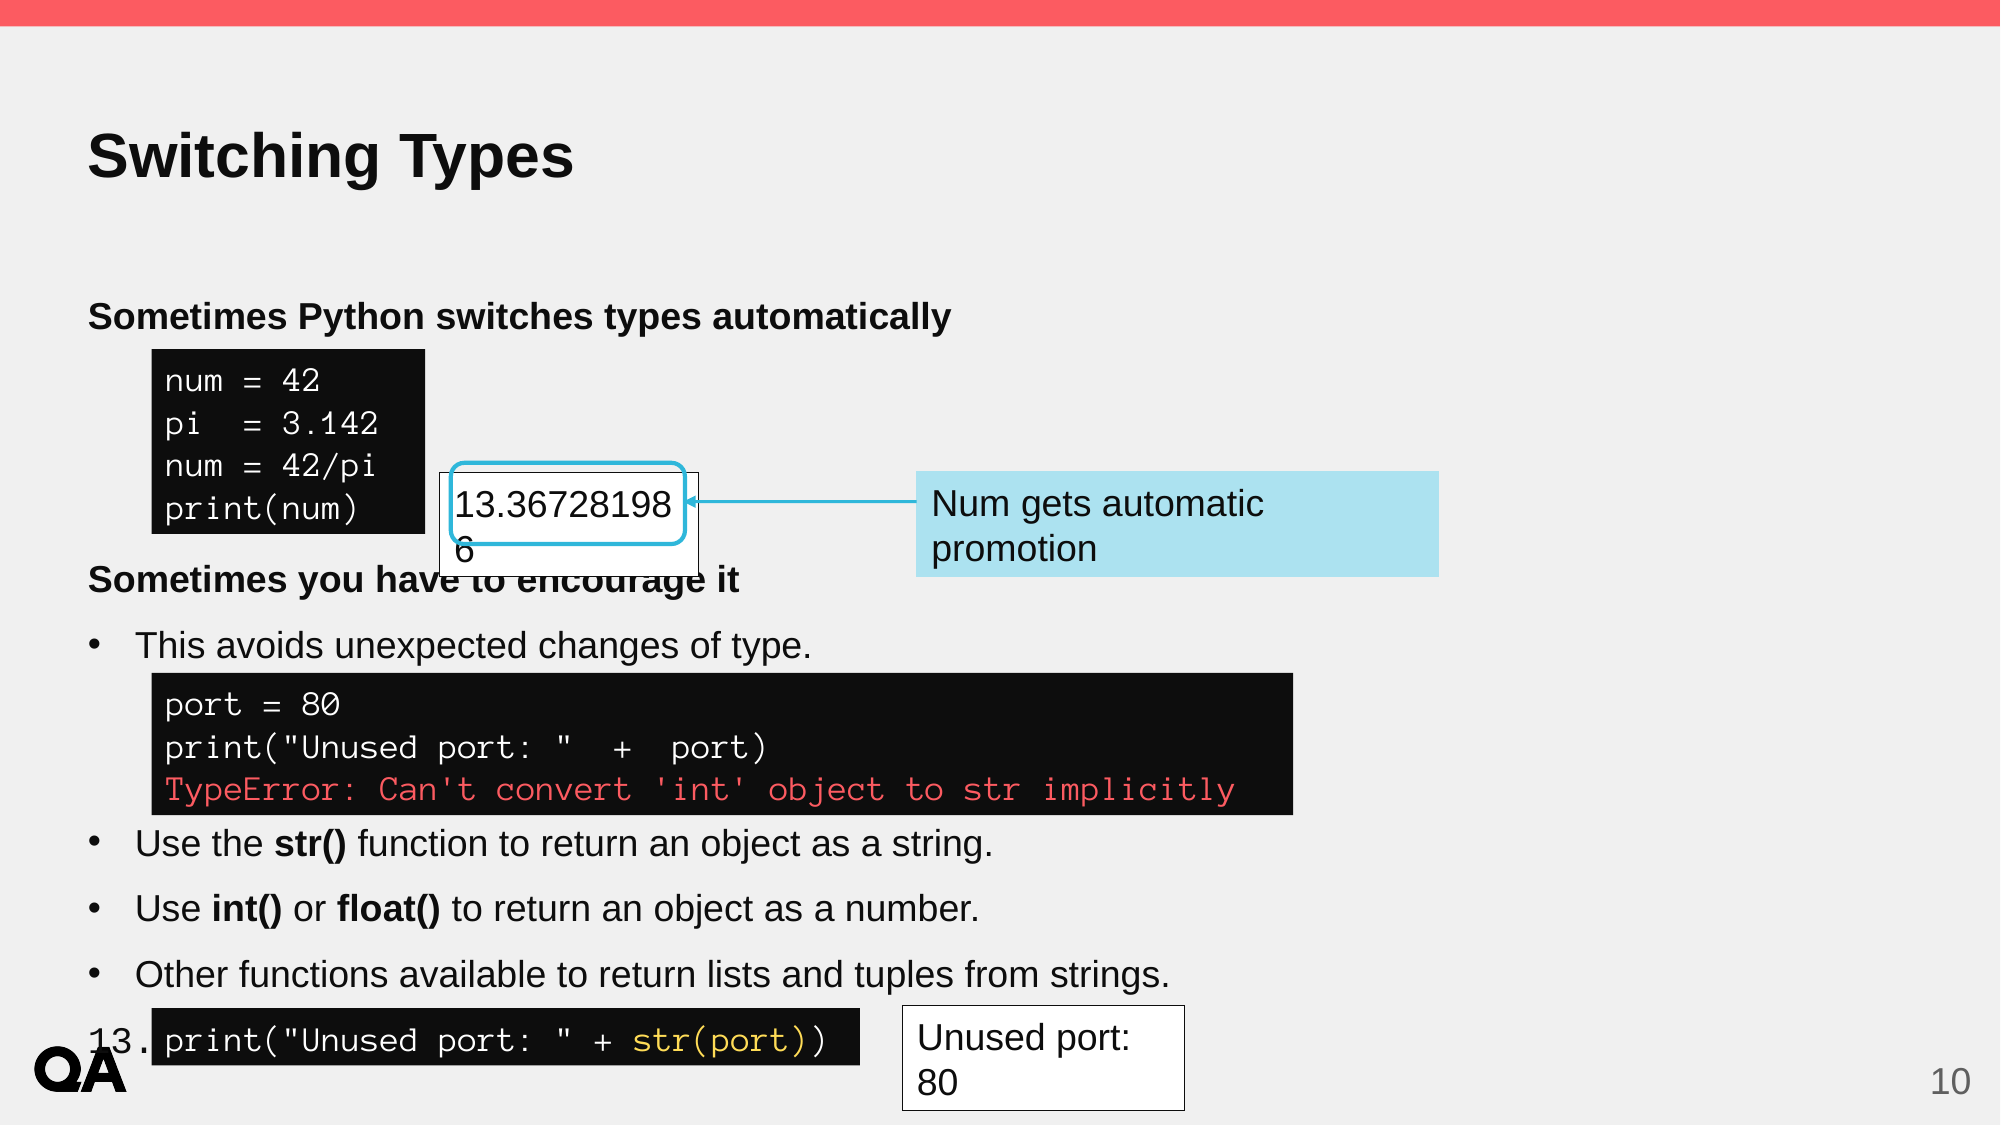

# Switching Types
Sometimes Python switches types automatically

Sometimes you have to encourage it
This avoids unexpected changes of type.

Use the str() function to return an object as a string.
Use int() or float() to return an object as a number.
Other functions available to return lists and tuples from strings.
13.367281986
num = 42
pi  = 3.142
num = 42/pi
print(num)

Num gets automatic promotion
13.367281986

port = 80
print("Unused port: "  +  port)
TypeError: Can't convert 'int' object to str implicitly
Unused port: 80
print("Unused port: " + str(port))
10